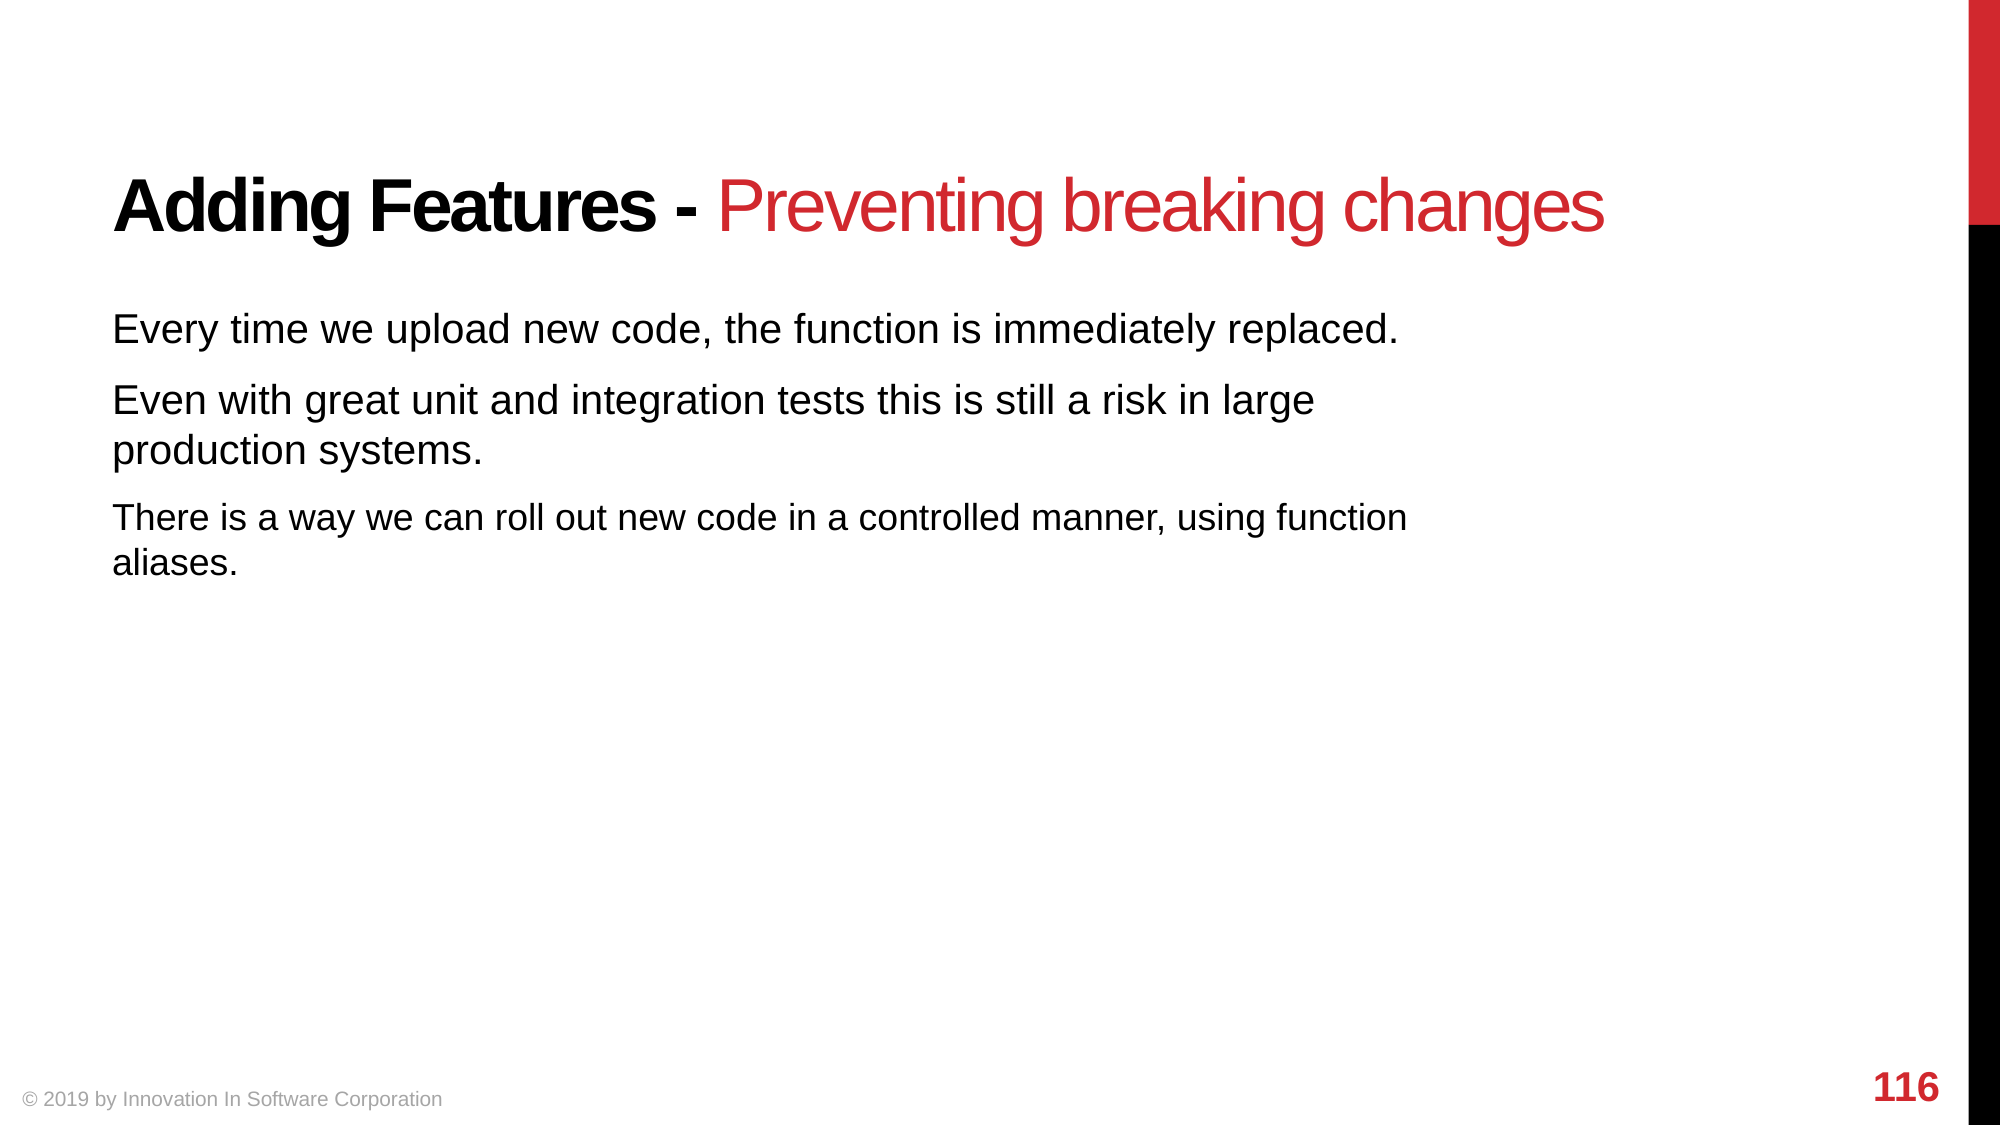

# Adding Features - Preventing breaking changes

Every time we upload new code, the function is immediately replaced.
Even with great unit and integration tests this is still a risk in large production systems.
There is a way we can roll out new code in a controlled manner, using function aliases.

116
© 2019 by Innovation In Software Corporation